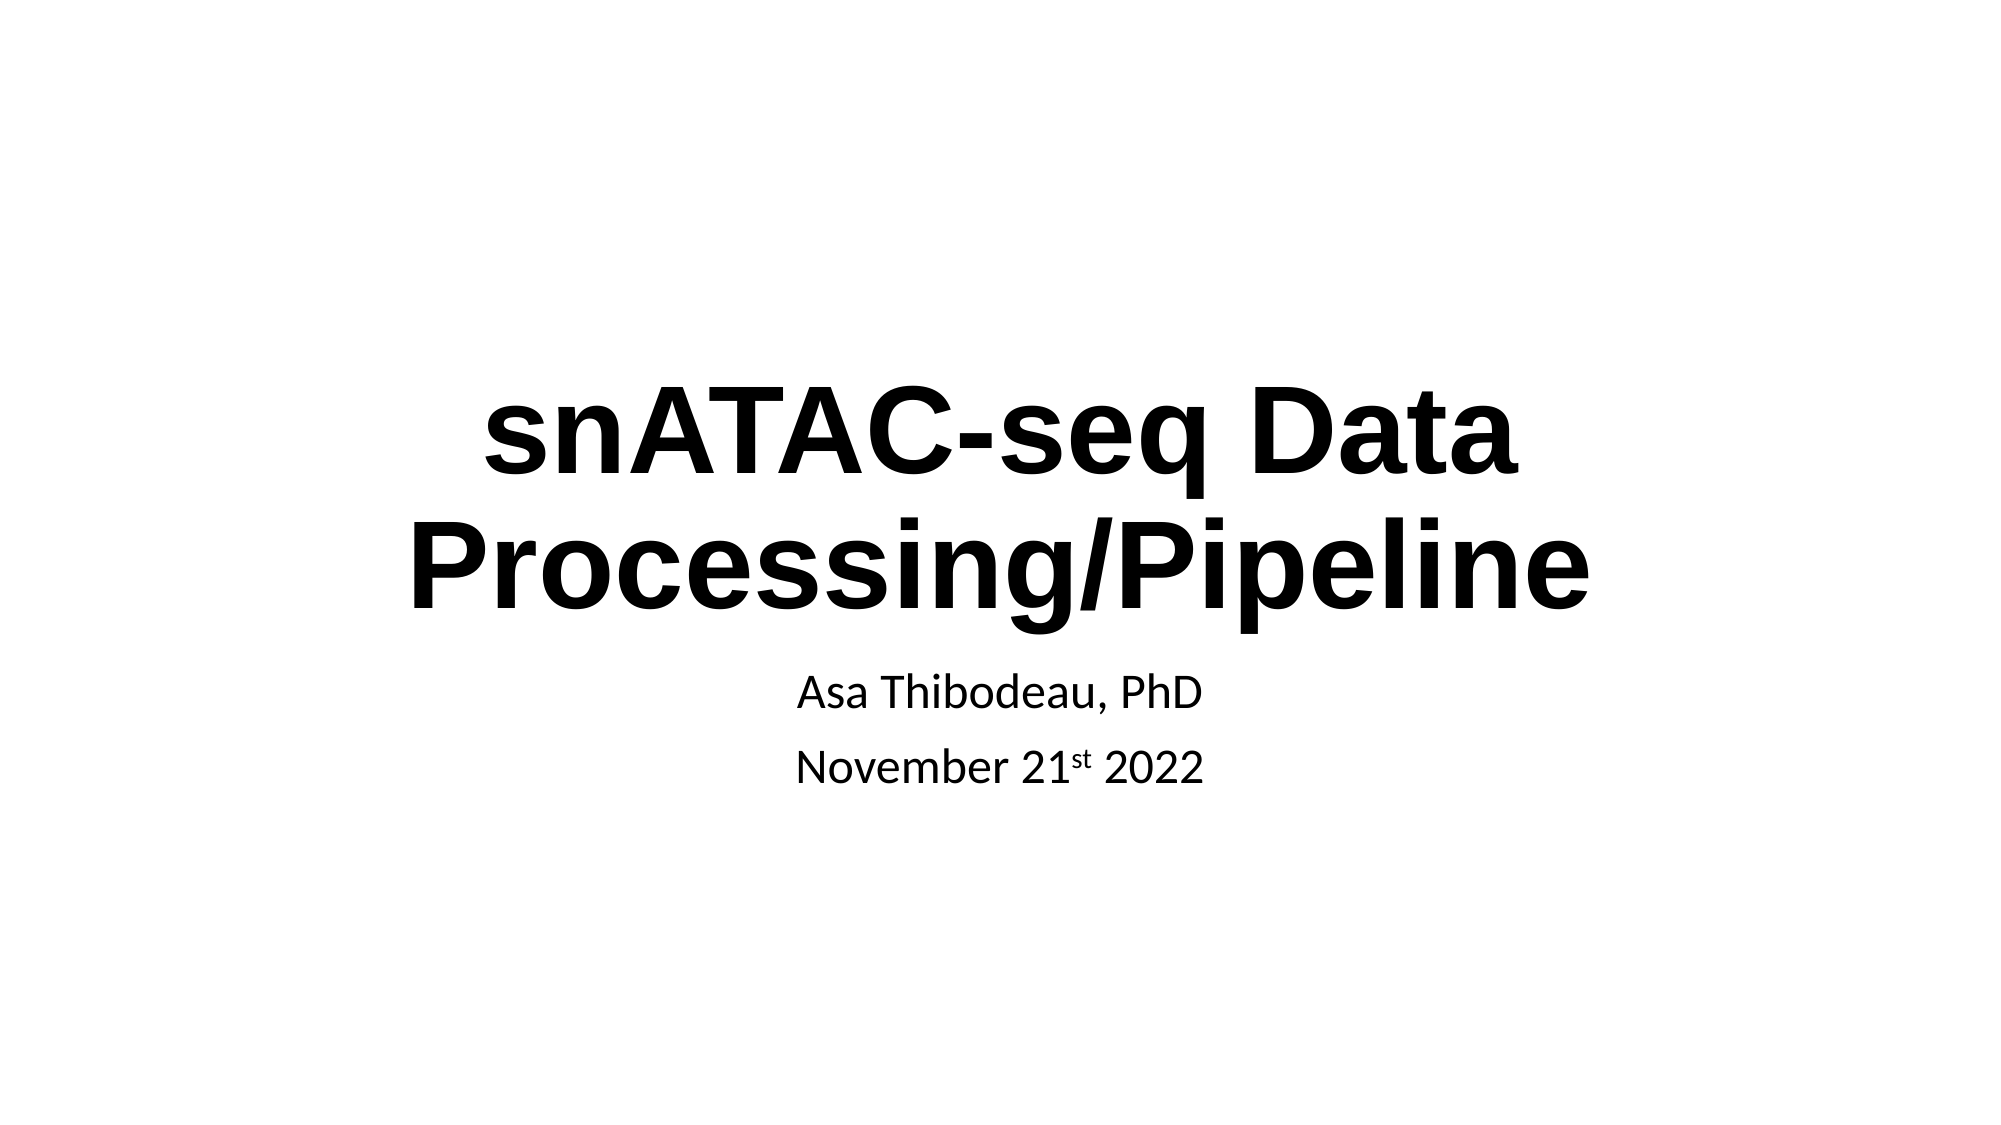

# snATAC-seq Data Processing/Pipeline
Asa Thibodeau, PhD
November 21st 2022